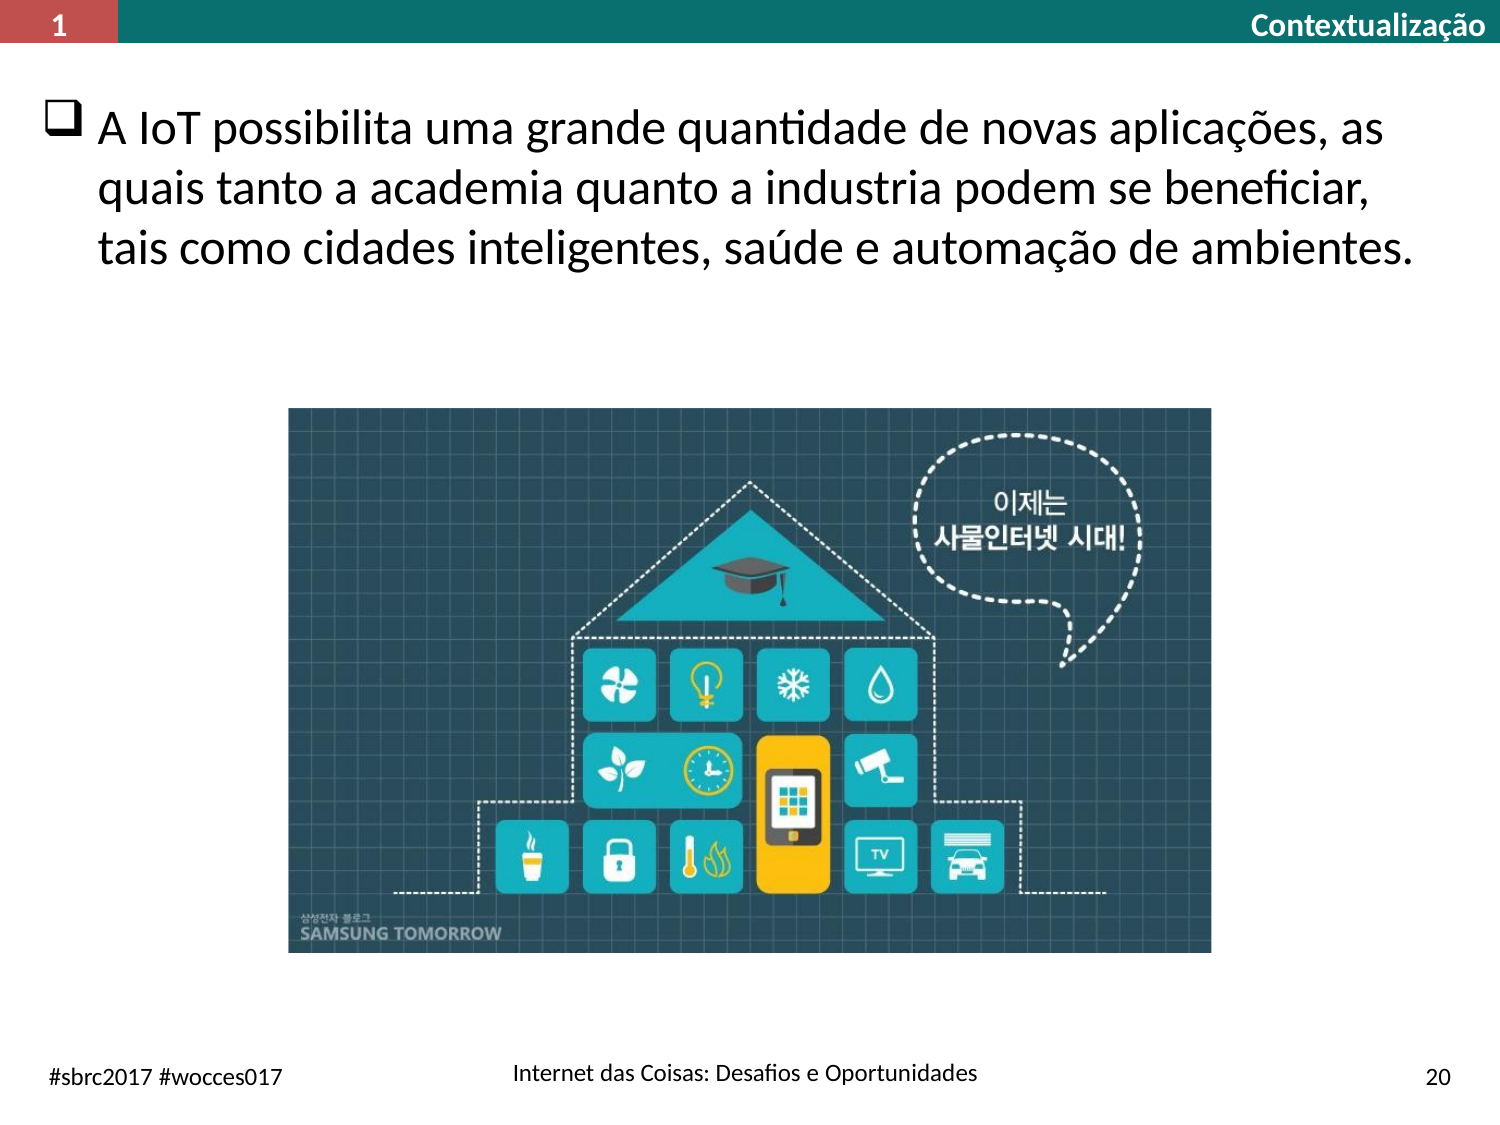

1
Contextualização
A IoT possibilita uma grande quantidade de novas aplicações, as  quais tanto a academia quanto a industria podem se beneficiar,  tais como cidades inteligentes, saúde e automação de ambientes.

Internet das Coisas: Desafios e Oportunidades
#sbrc2017 #wocces017
20